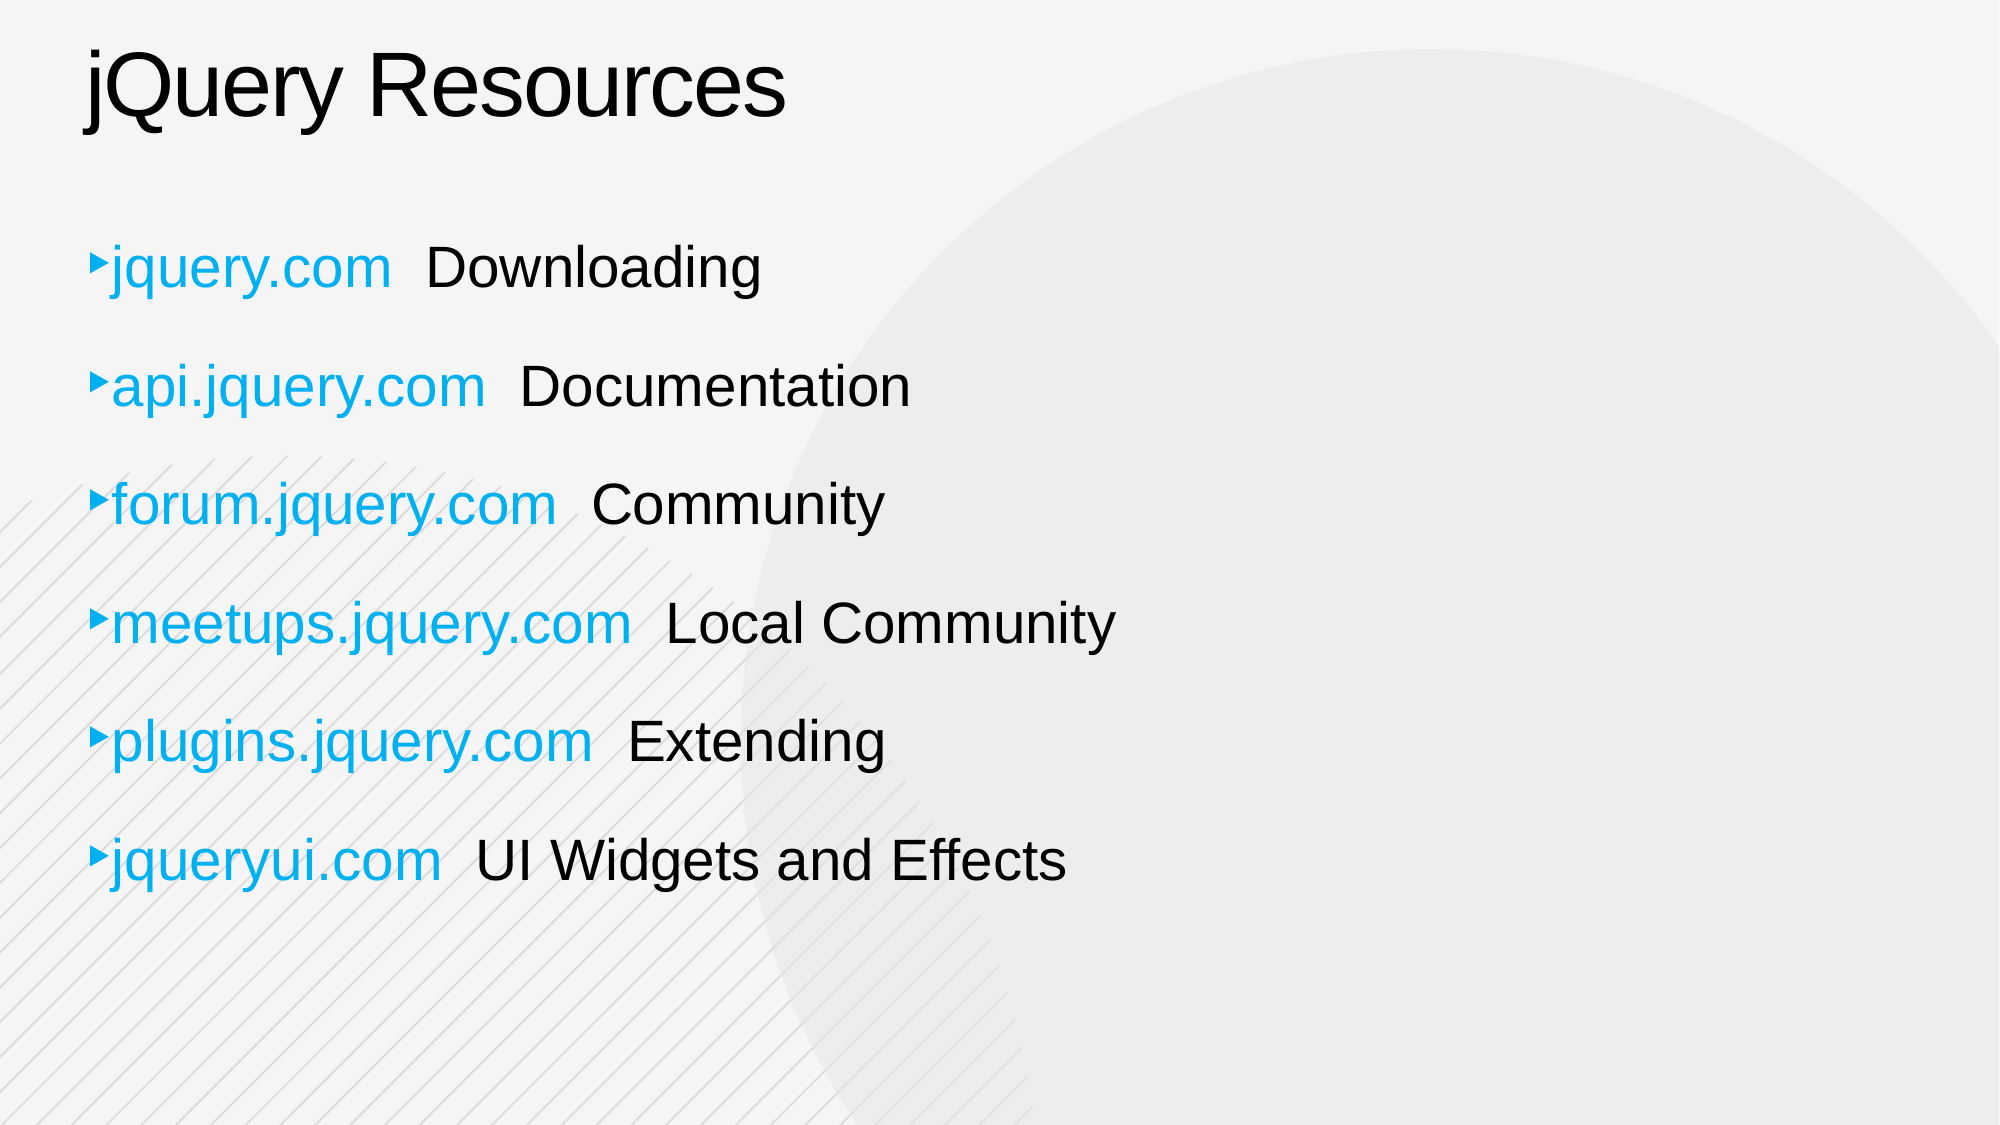

# jQuery Resources
jquery.com  Downloading
api.jquery.com  Documentation
forum.jquery.com  Community
meetups.jquery.com  Local Community
plugins.jquery.com  Extending
jqueryui.com  UI Widgets and Effects